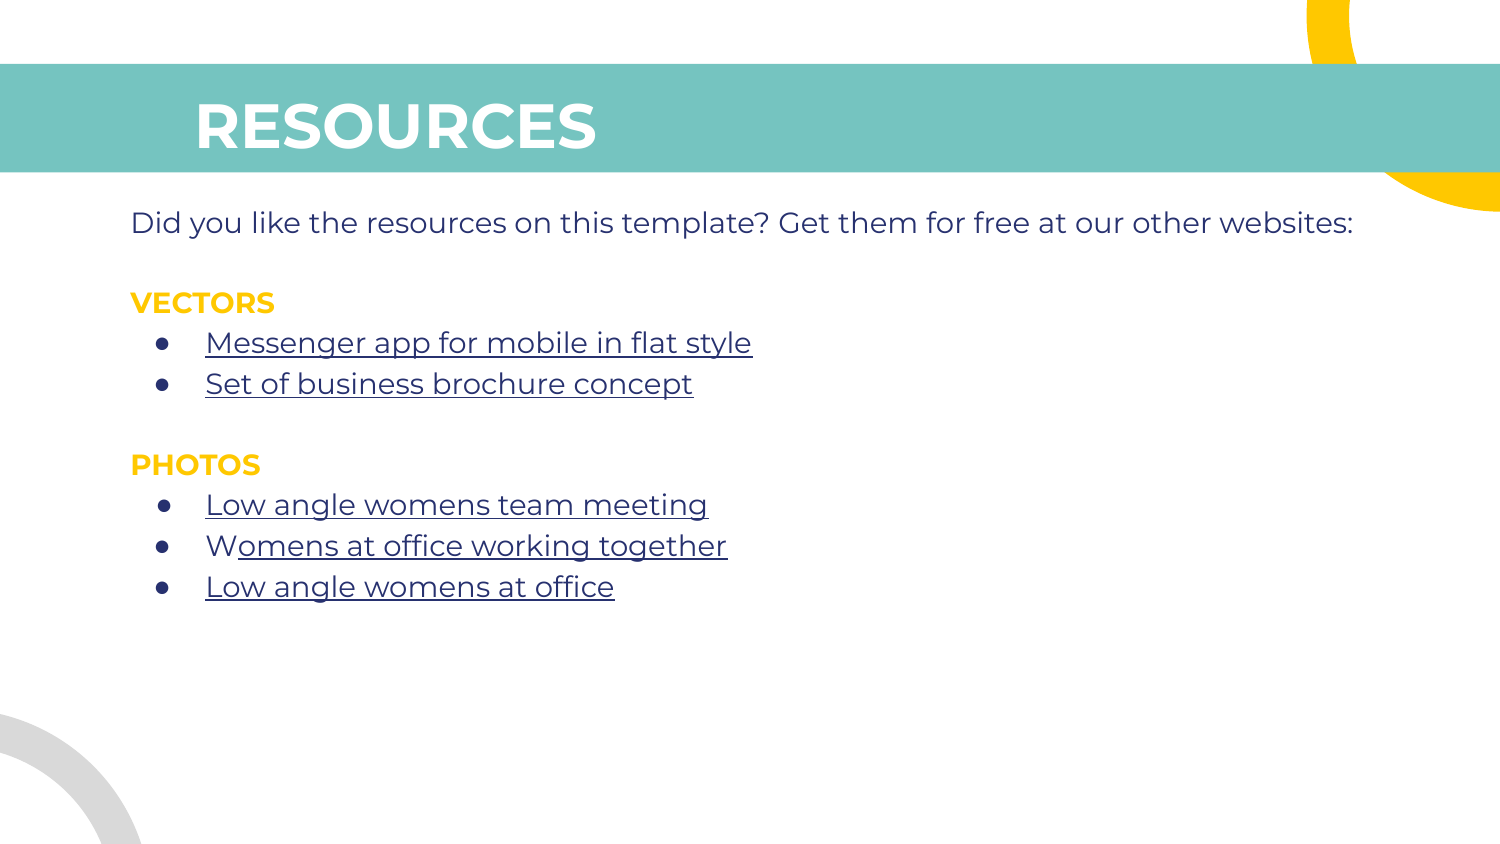

# RESOURCES
Did you like the resources on this template? Get them for free at our other websites:

VECTORS
Messenger app for mobile in flat style
Set of business brochure concept

PHOTOS
Low angle womens team meeting
Womens at office working together
Low angle womens at office